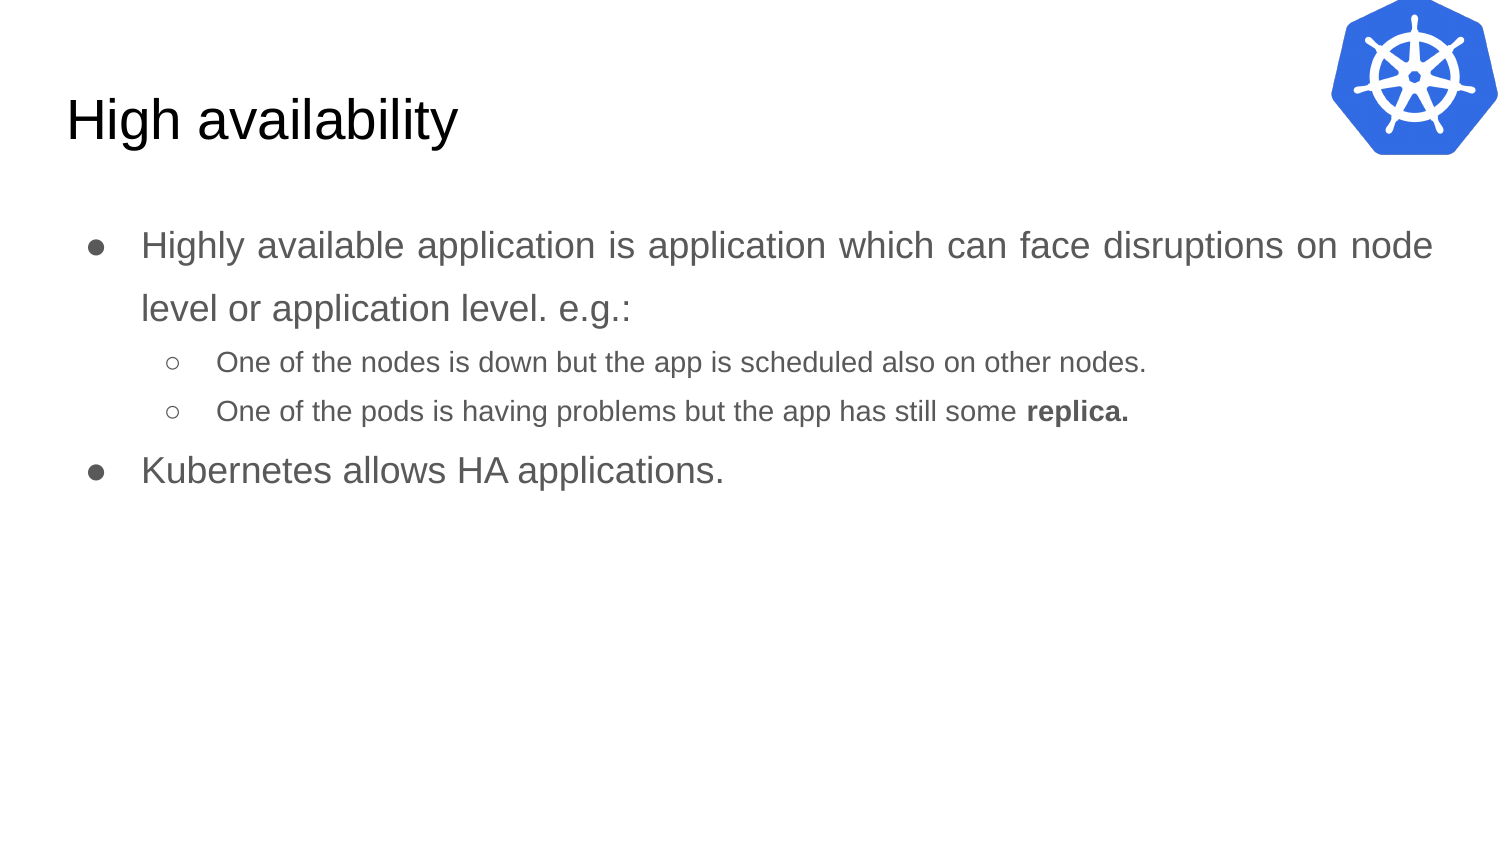

# High availability
Highly available application is application which can face disruptions on node level or application level. e.g.:
One of the nodes is down but the app is scheduled also on other nodes.
One of the pods is having problems but the app has still some replica.
Kubernetes allows HA applications.